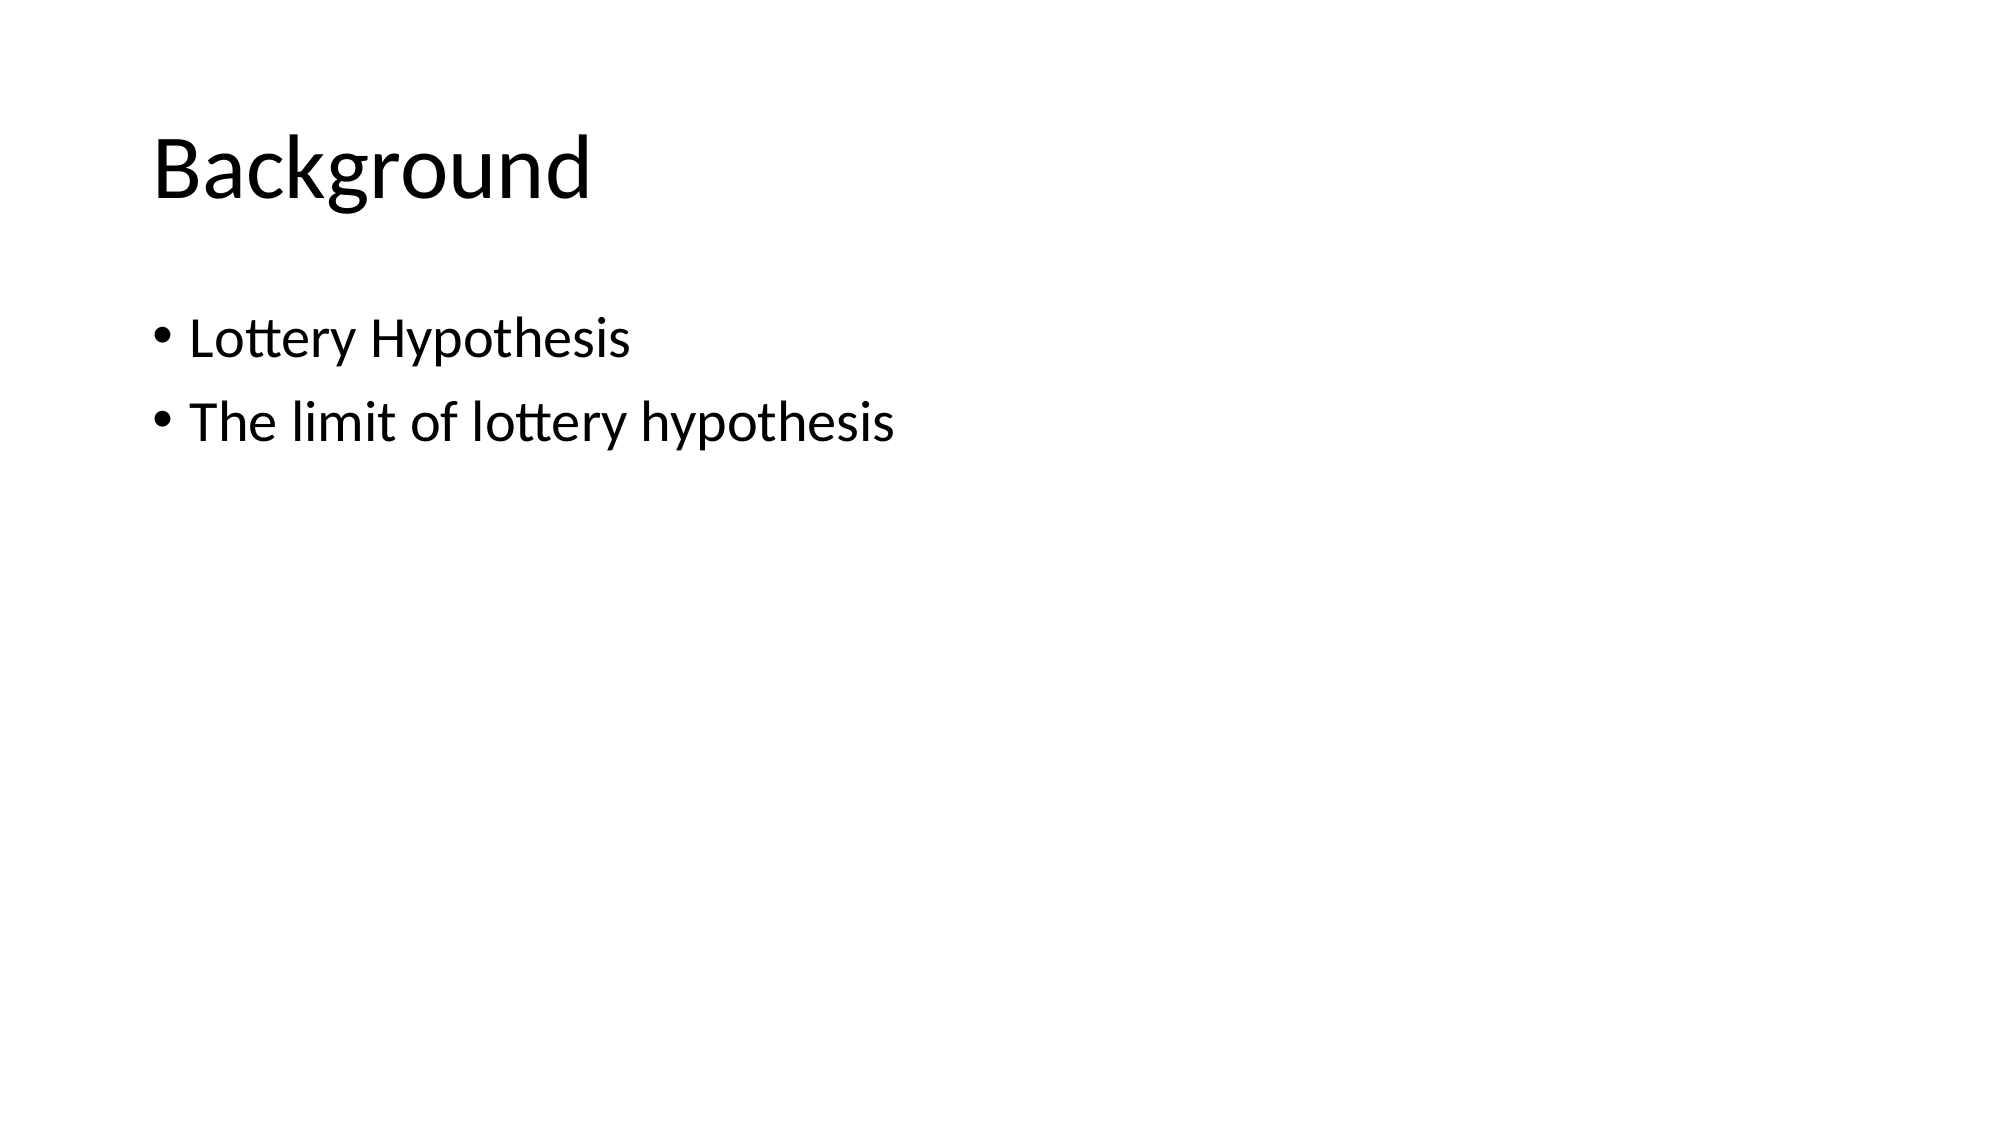

# Background
Lottery Hypothesis
The limit of lottery hypothesis